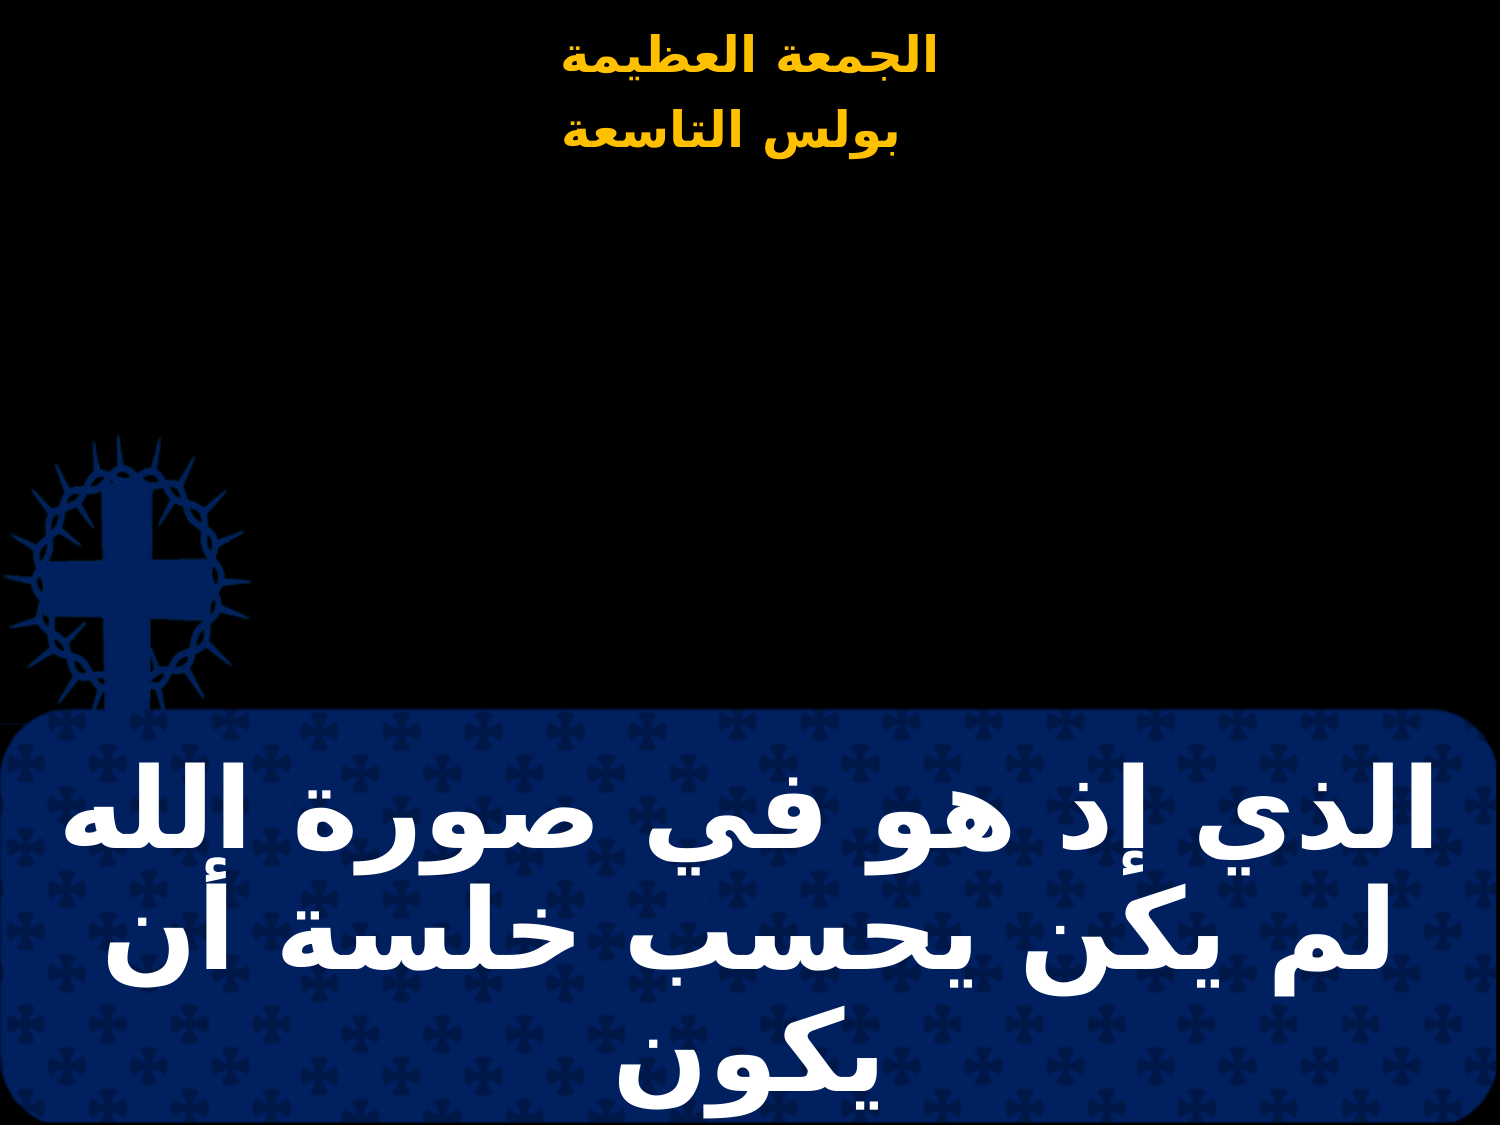

# الذي إذ هو في صورة الله لم يكن يحسب خلسة أن يكون